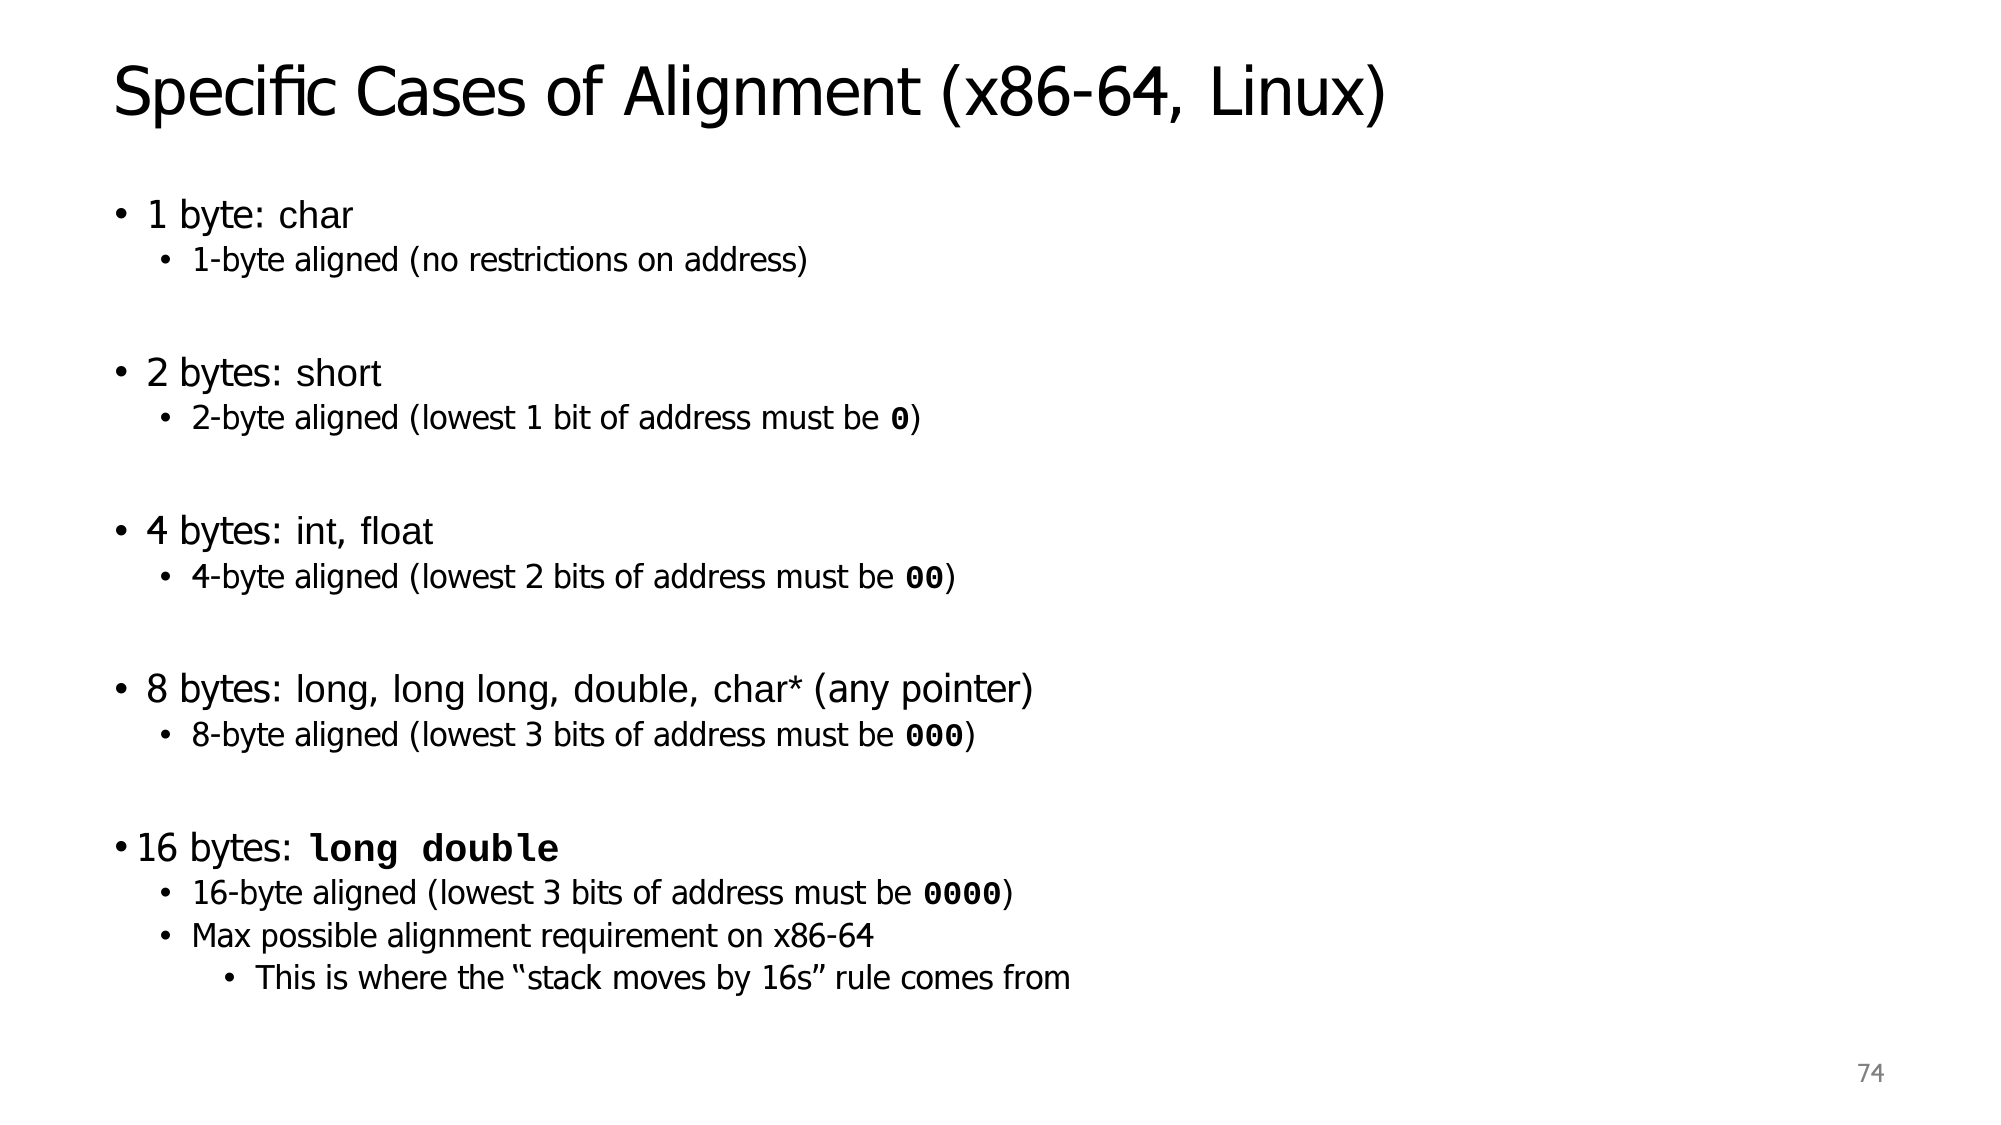

# Specific Cases of Alignment (x86-64, Linux)
1 byte: char
1-byte aligned (no restrictions on address)

2 bytes: short
2-byte aligned (lowest 1 bit of address must be 0)

4 bytes: int, float
4-byte aligned (lowest 2 bits of address must be 00)

8 bytes: long, long long, double, char* (any pointer)
8-byte aligned (lowest 3 bits of address must be 000)

16 bytes: long double
16-byte aligned (lowest 3 bits of address must be 0000)
Max possible alignment requirement on x86-64
This is where the “stack moves by 16s” rule comes from
74